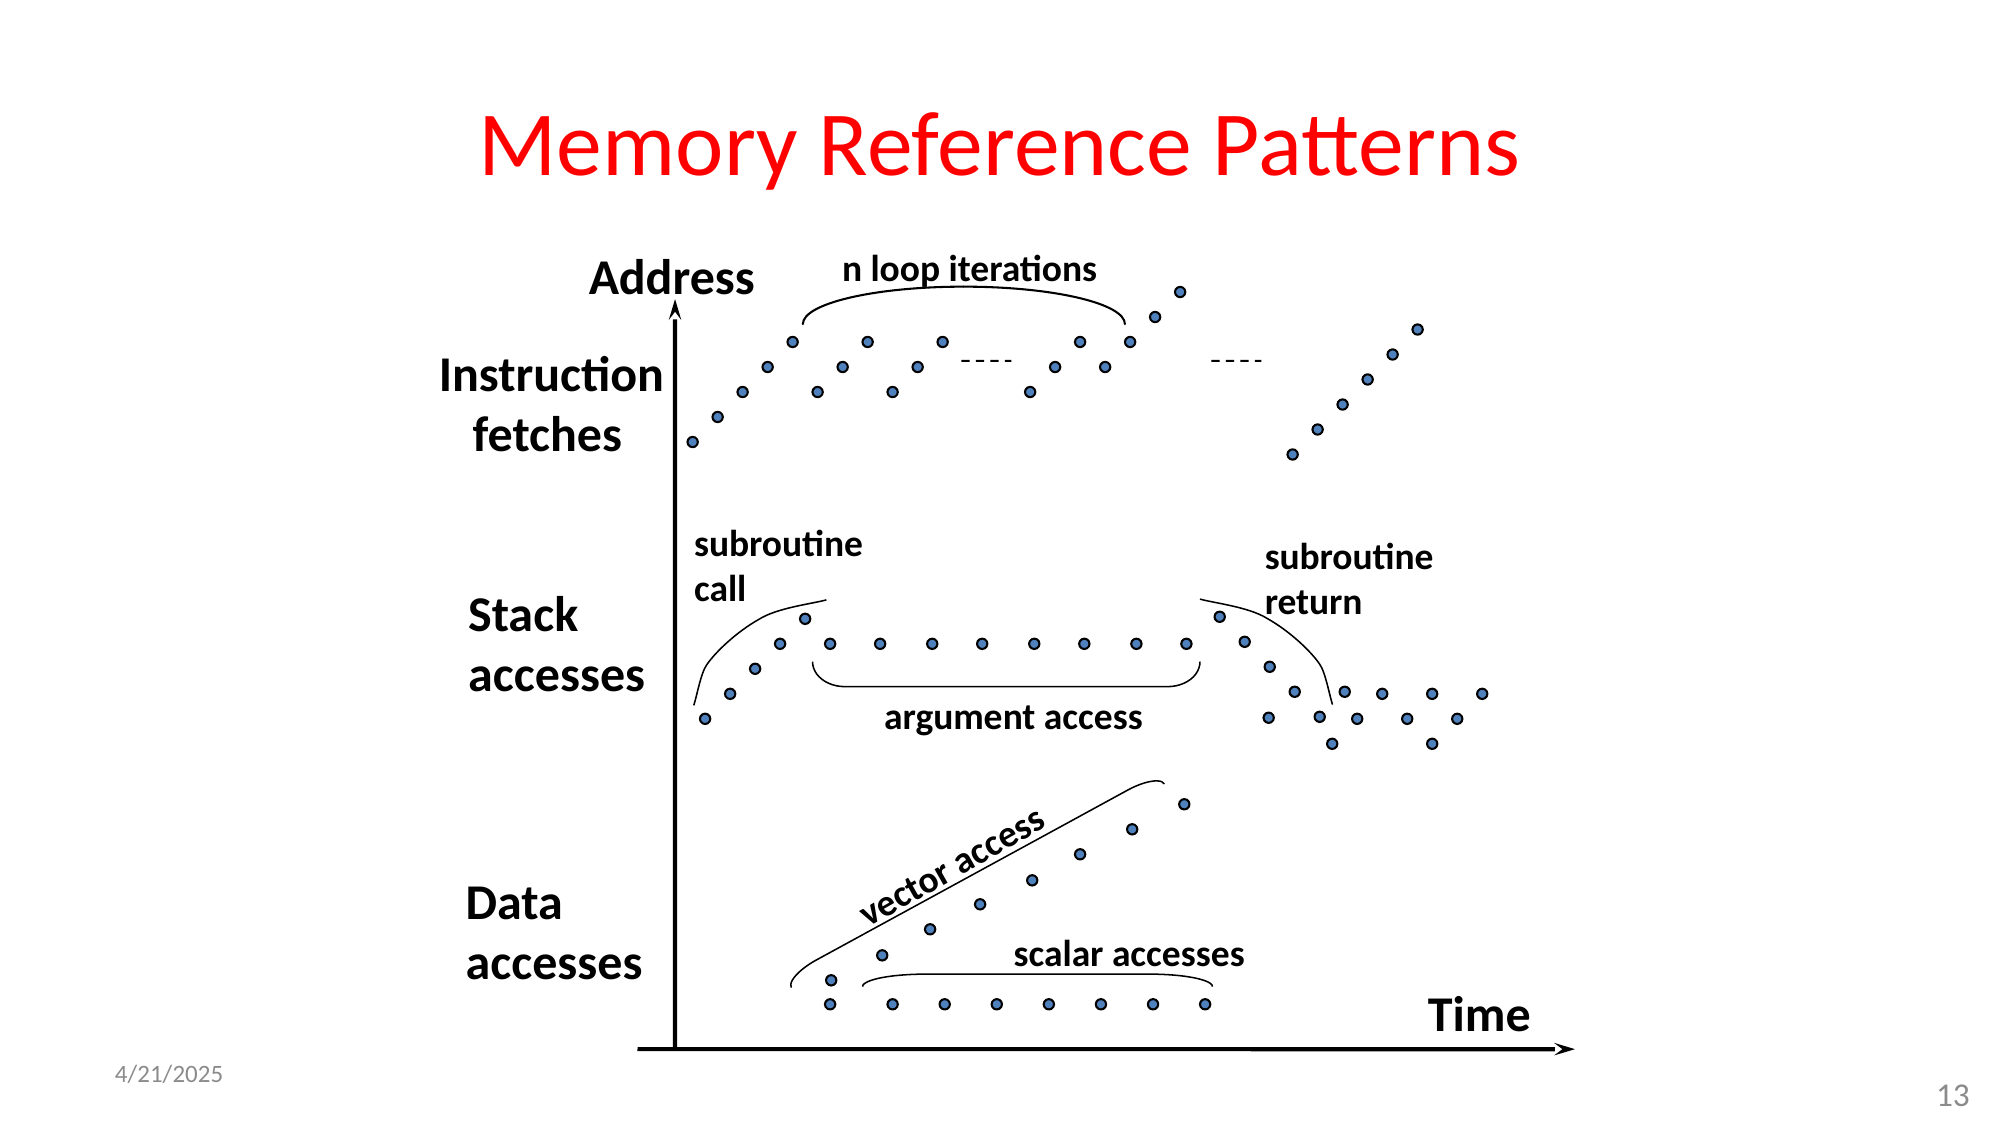

# Memory Reference Patterns
n loop iterations

Address

Instruction
   fetches
subroutine call

subroutine return

Stack
accesses

argument access

vector access
Data
accesses

scalar accesses
Time
4/21/2025

13